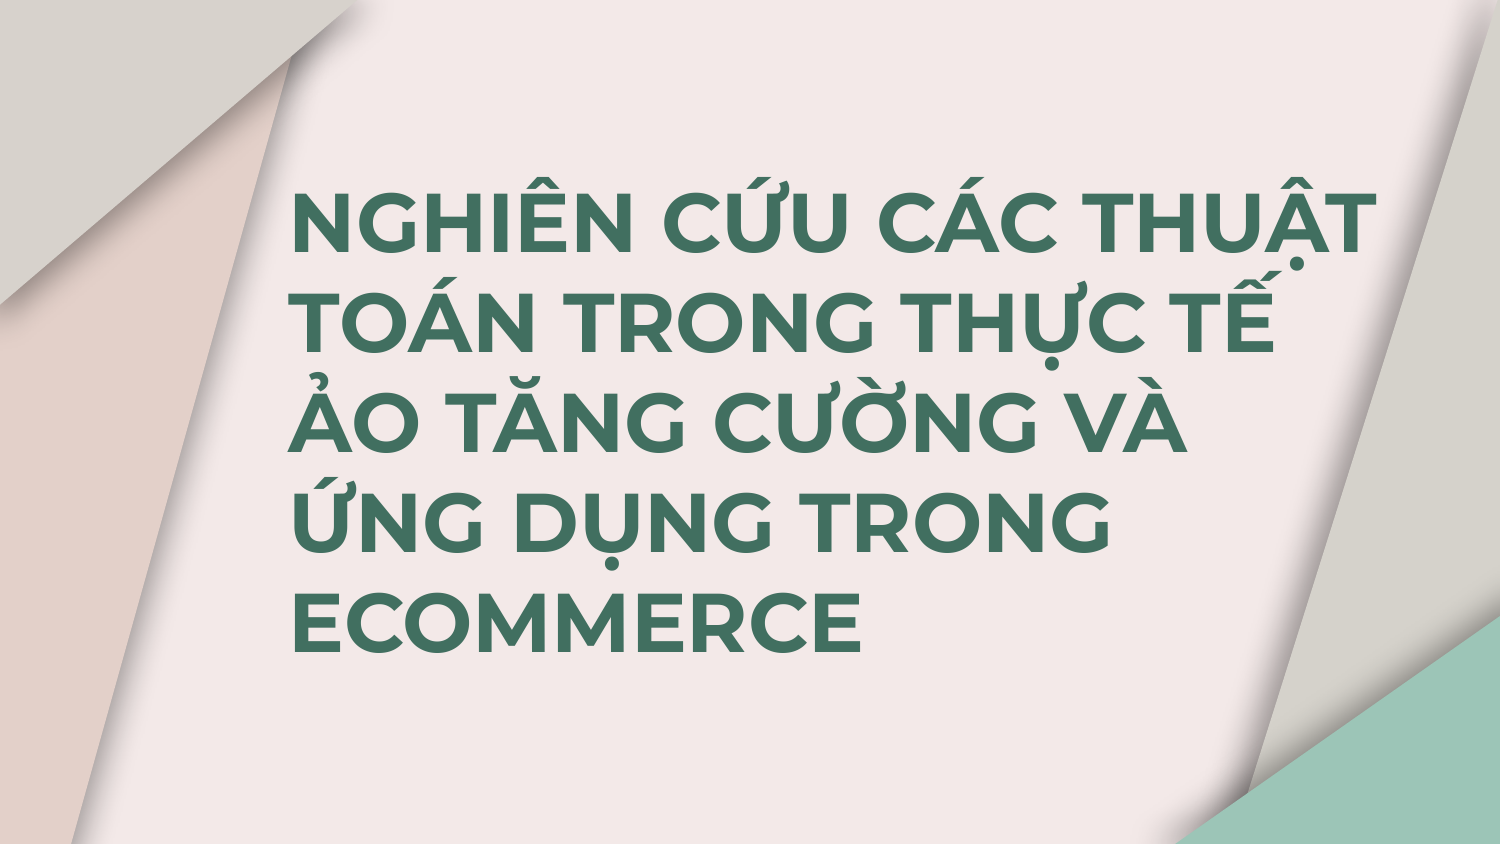

NGHIÊN CỨU CÁC THUẬT TOÁN TRONG THỰC TẾ ẢO TĂNG CƯỜNG VÀ ỨNG DỤNG TRONG ECOMMERCE